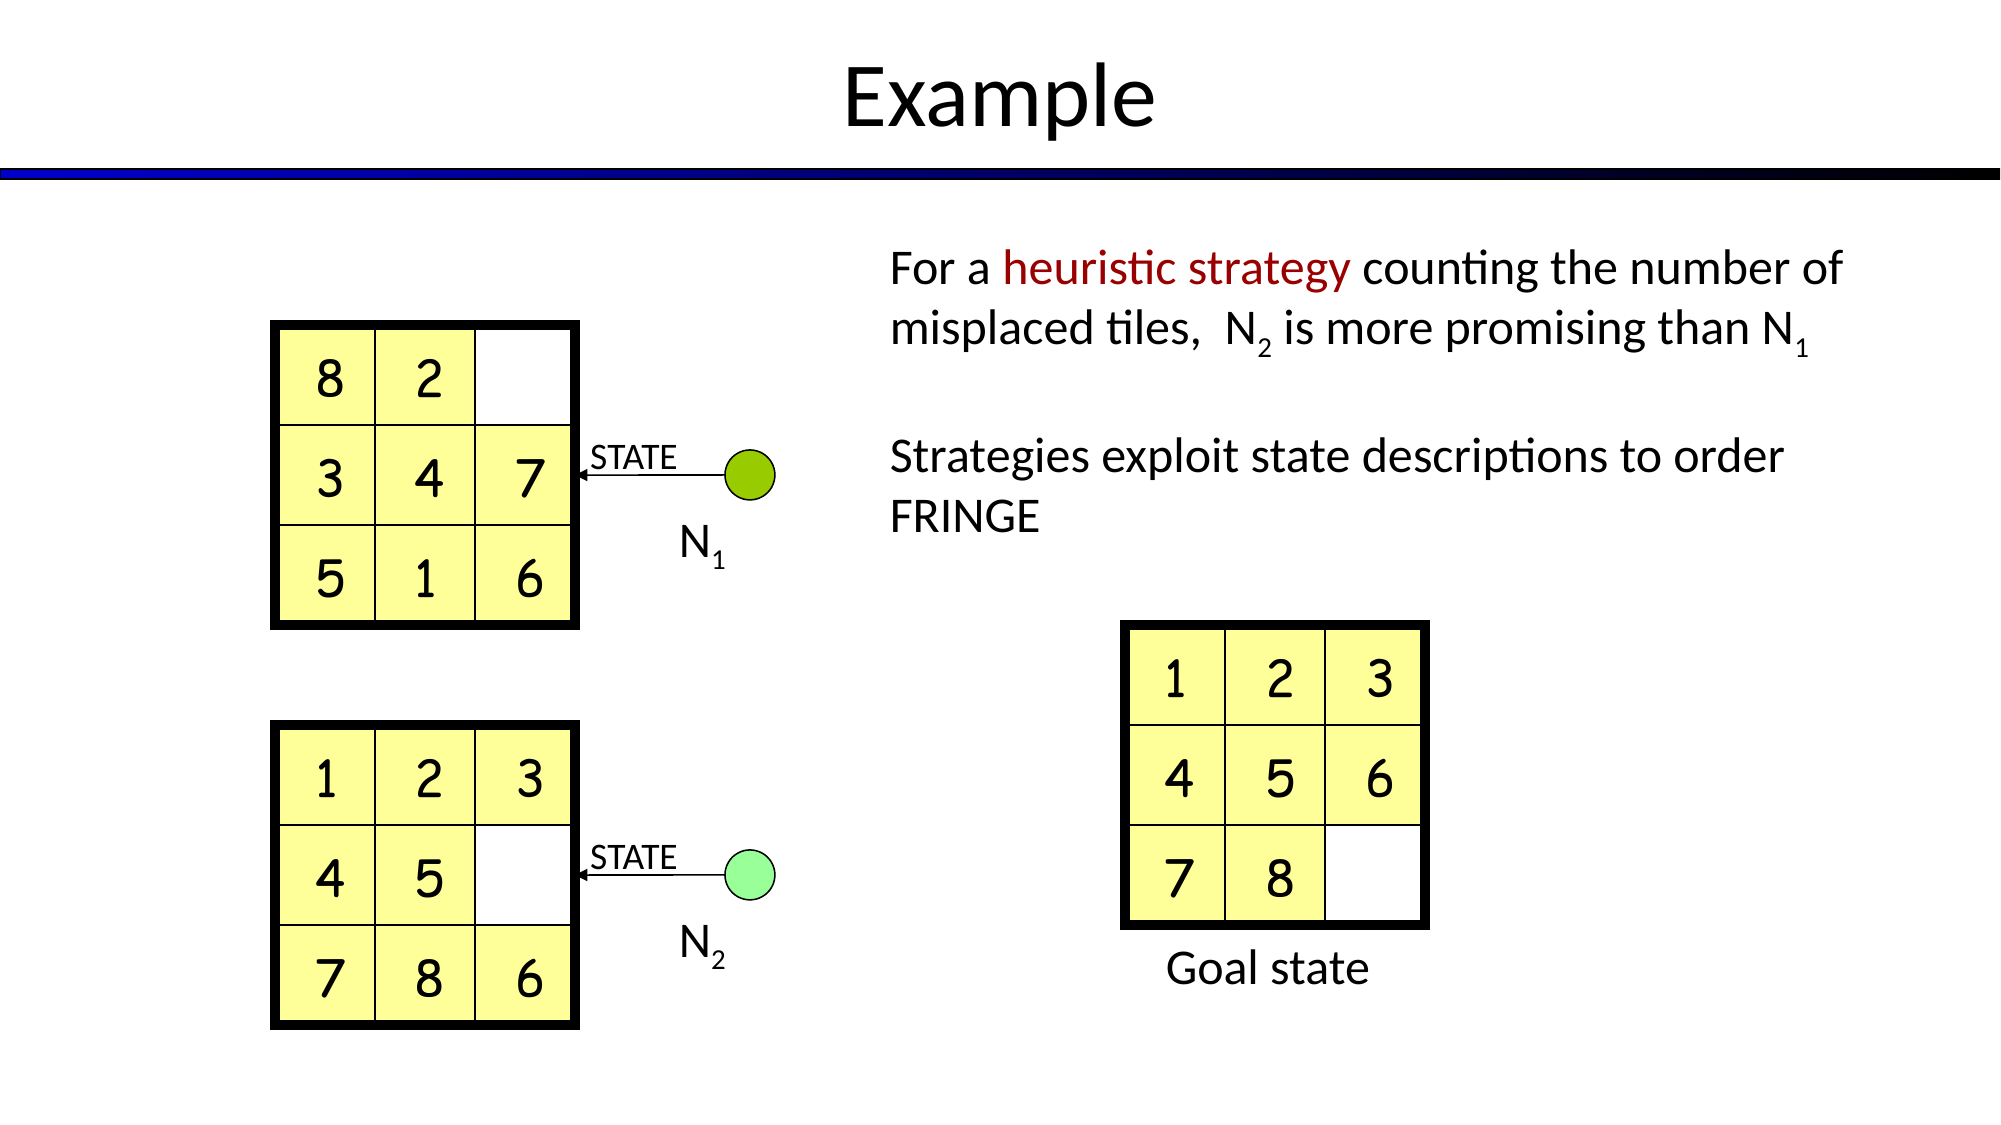

Example
For a heuristic strategy counting the number of misplaced tiles,  N2 is more promising than N1

Strategies exploit state descriptions to order FRINGE

8
2

3
4
7

5
1
6
STATE

N1

1
2
3

4
5
6

7
8

1
2
3

4
5

7
8
6
STATE

N2
Goal state